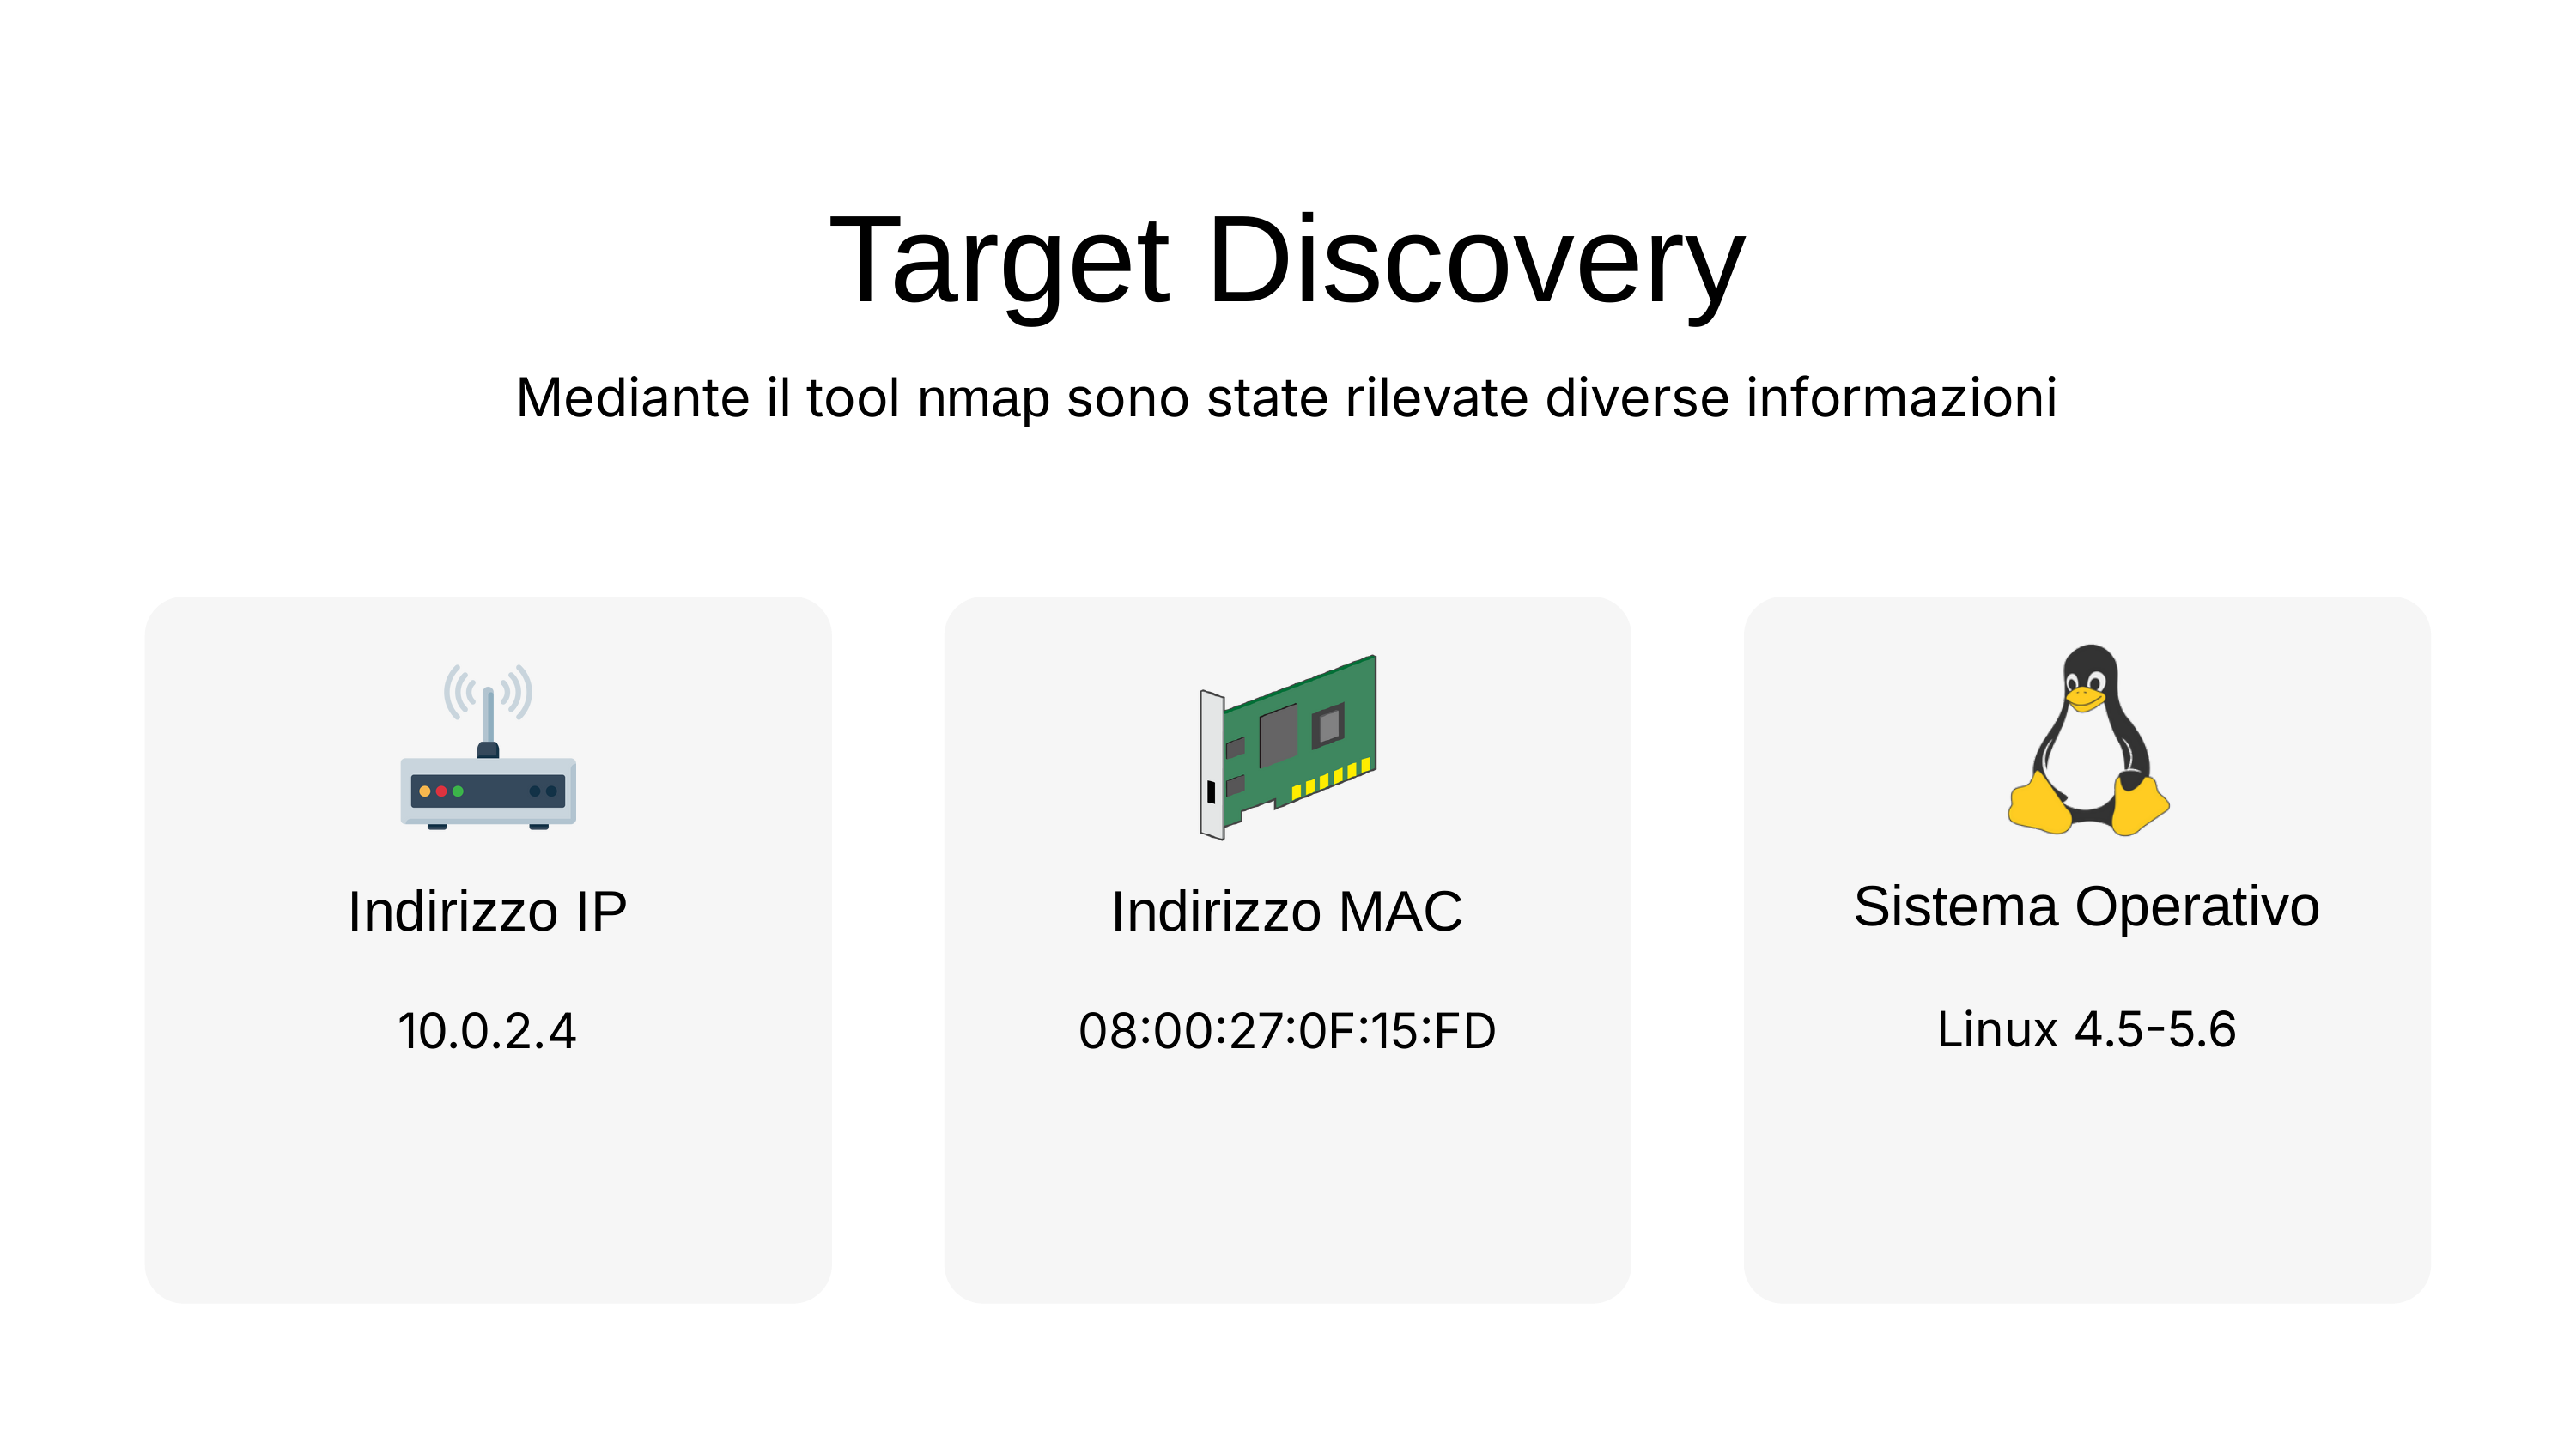

Target Discovery
Mediante il tool nmap sono state rilevate diverse informazioni

Sistema Operativo
Linux 4.5-5.6
Indirizzo IP
10.0.2.4
Indirizzo MAC
08:00:27:0F:15:FD